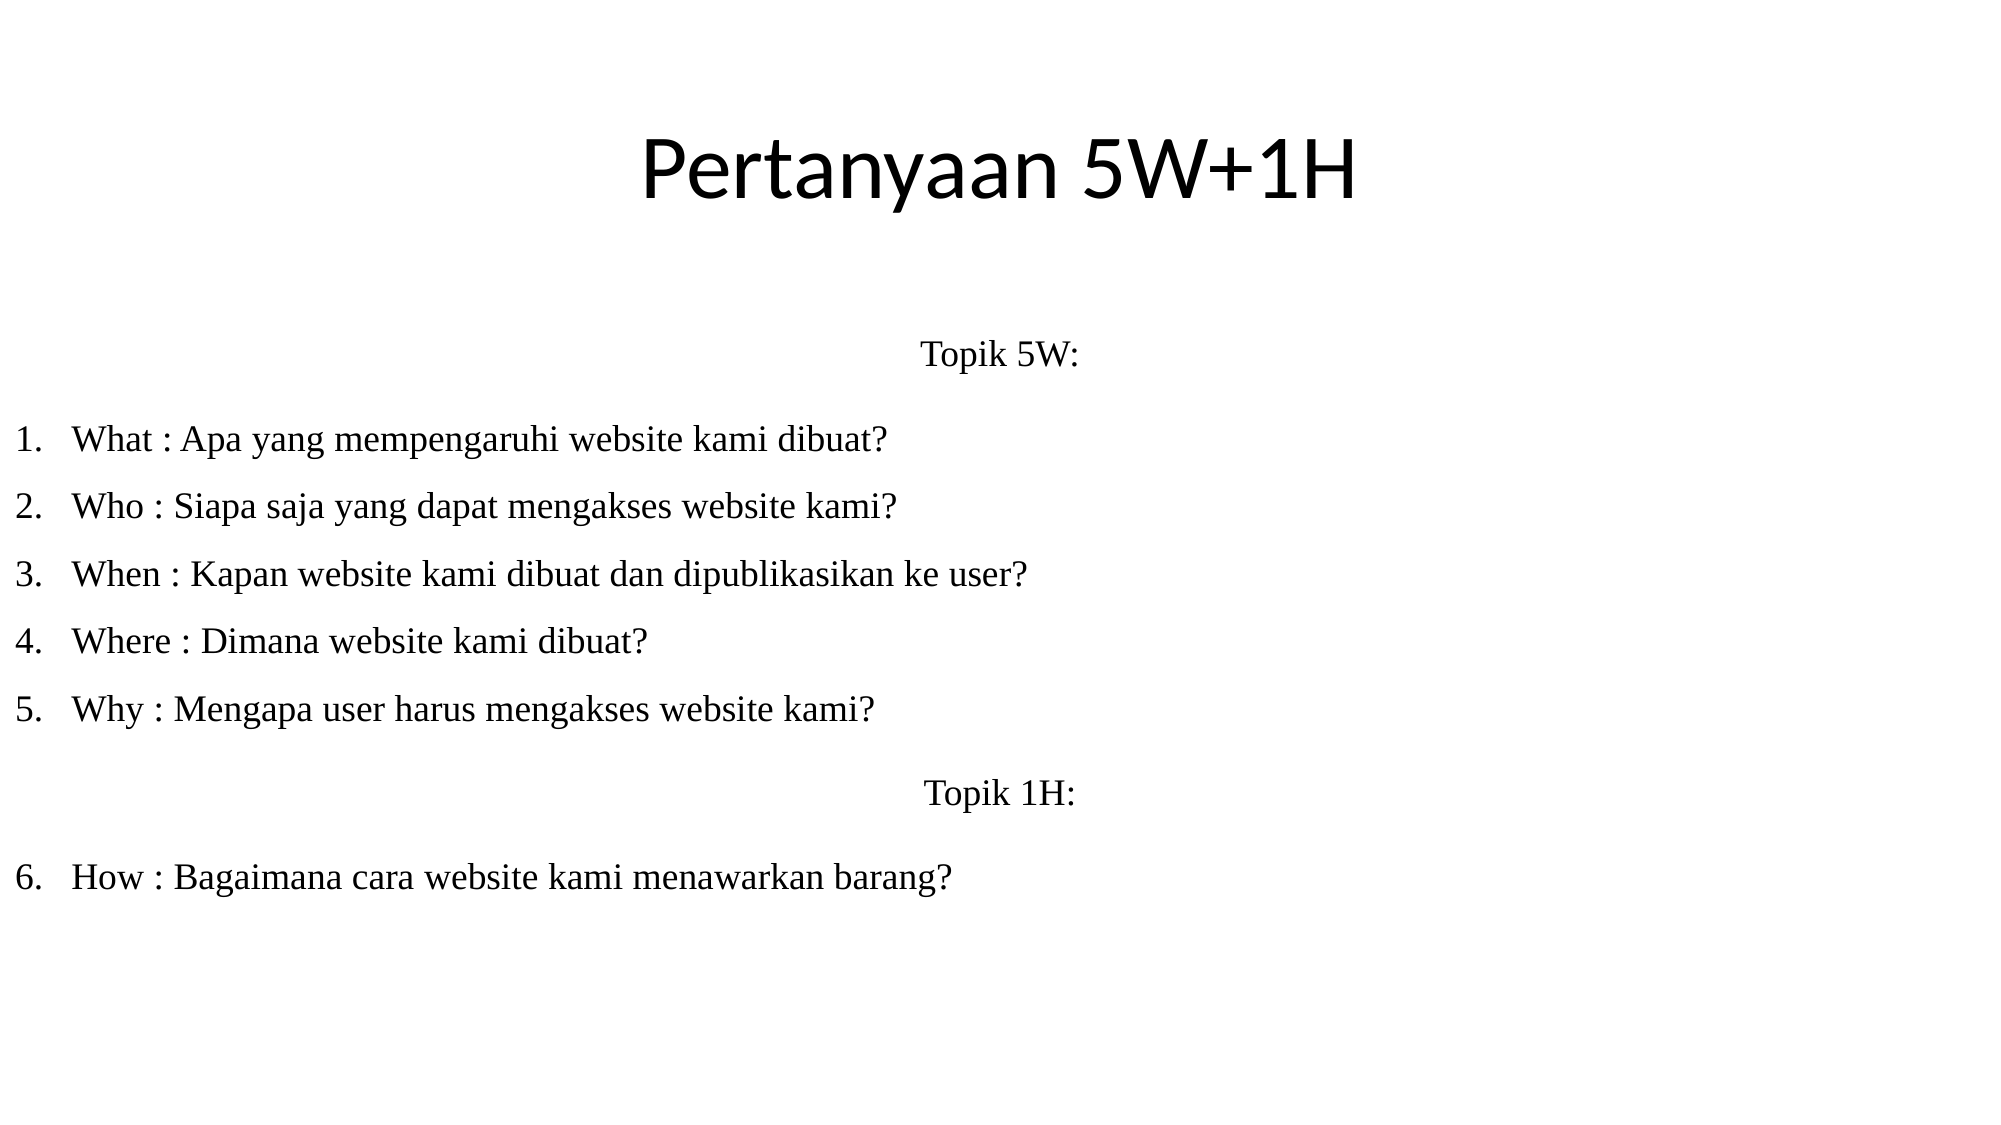

# Pertanyaan 5W+1H
Topik 5W:
What : Apa yang mempengaruhi website kami dibuat?
Who : Siapa saja yang dapat mengakses website kami?
When : Kapan website kami dibuat dan dipublikasikan ke user?
Where : Dimana website kami dibuat?
Why : Mengapa user harus mengakses website kami?
Topik 1H:
How : Bagaimana cara website kami menawarkan barang?